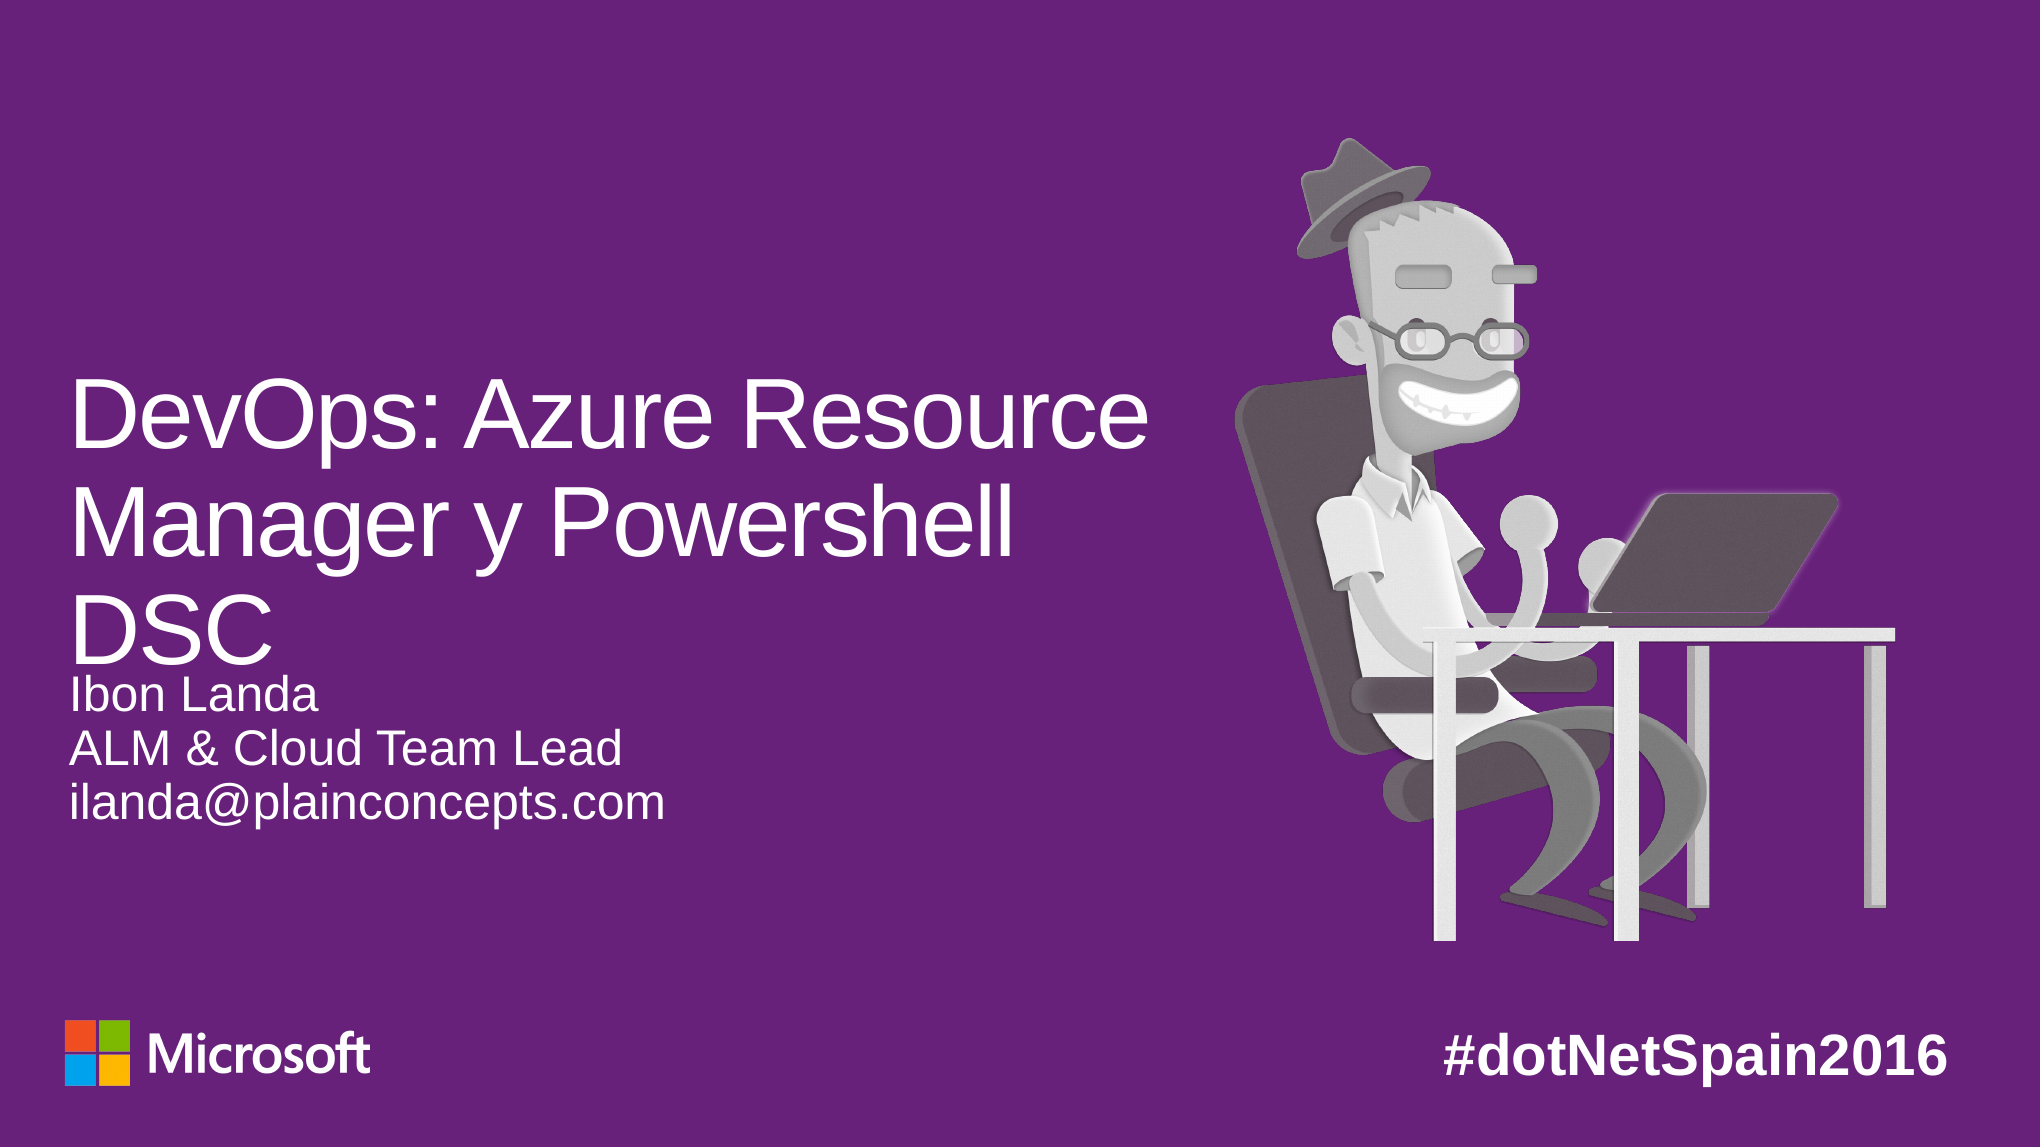

# DevOps: Azure Resource Manager y Powershell DSC
Ibon Landa
ALM & Cloud Team Lead
ilanda@plainconcepts.com